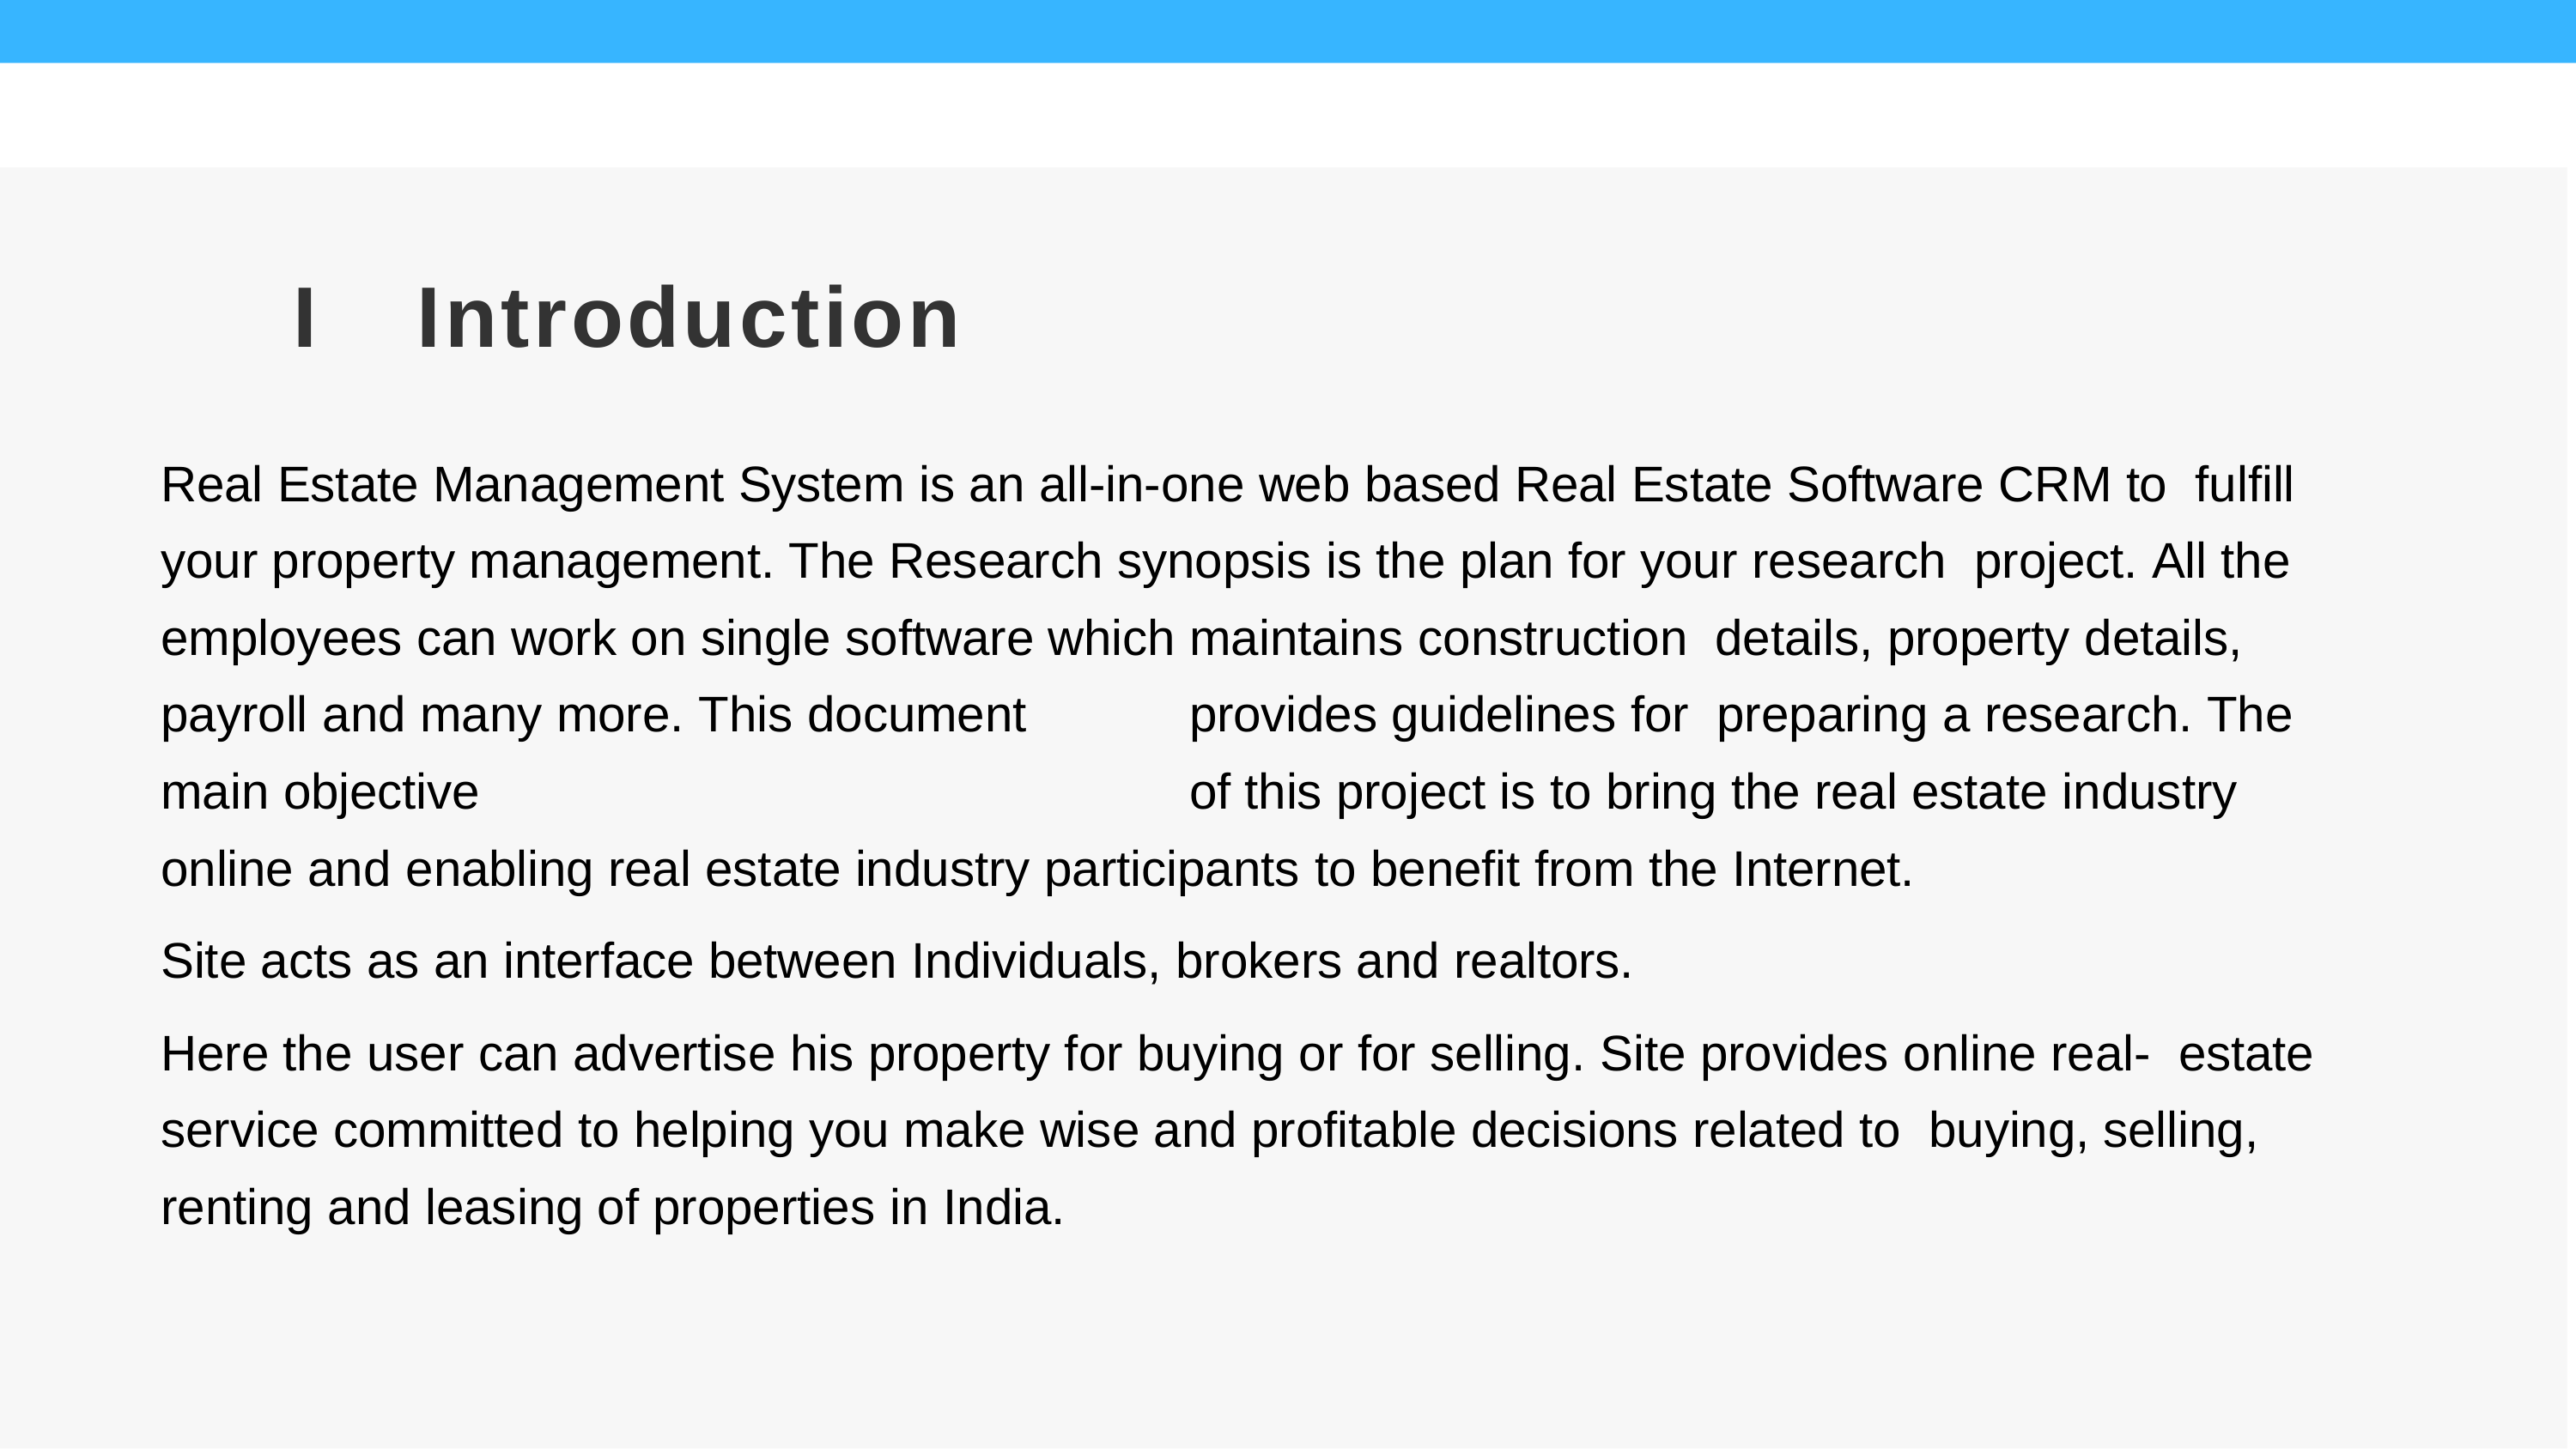

# I	Introduction
Real Estate Management System is an all-in-one web based Real Estate Software CRM to  fulfill your property management. The Research synopsis is the plan for your research  project. All the employees can work on single software which maintains construction  details, property details, payroll and many more. This document	provides guidelines for  preparing a research. The main objective	of this project is to bring the real estate industry  online and enabling real estate industry participants to benefit from the Internet.
Site acts as an interface between Individuals, brokers and realtors.
Here the user can advertise his property for buying or for selling. Site provides online real-  estate service committed to helping you make wise and profitable decisions related to  buying, selling, renting and leasing of properties in India.